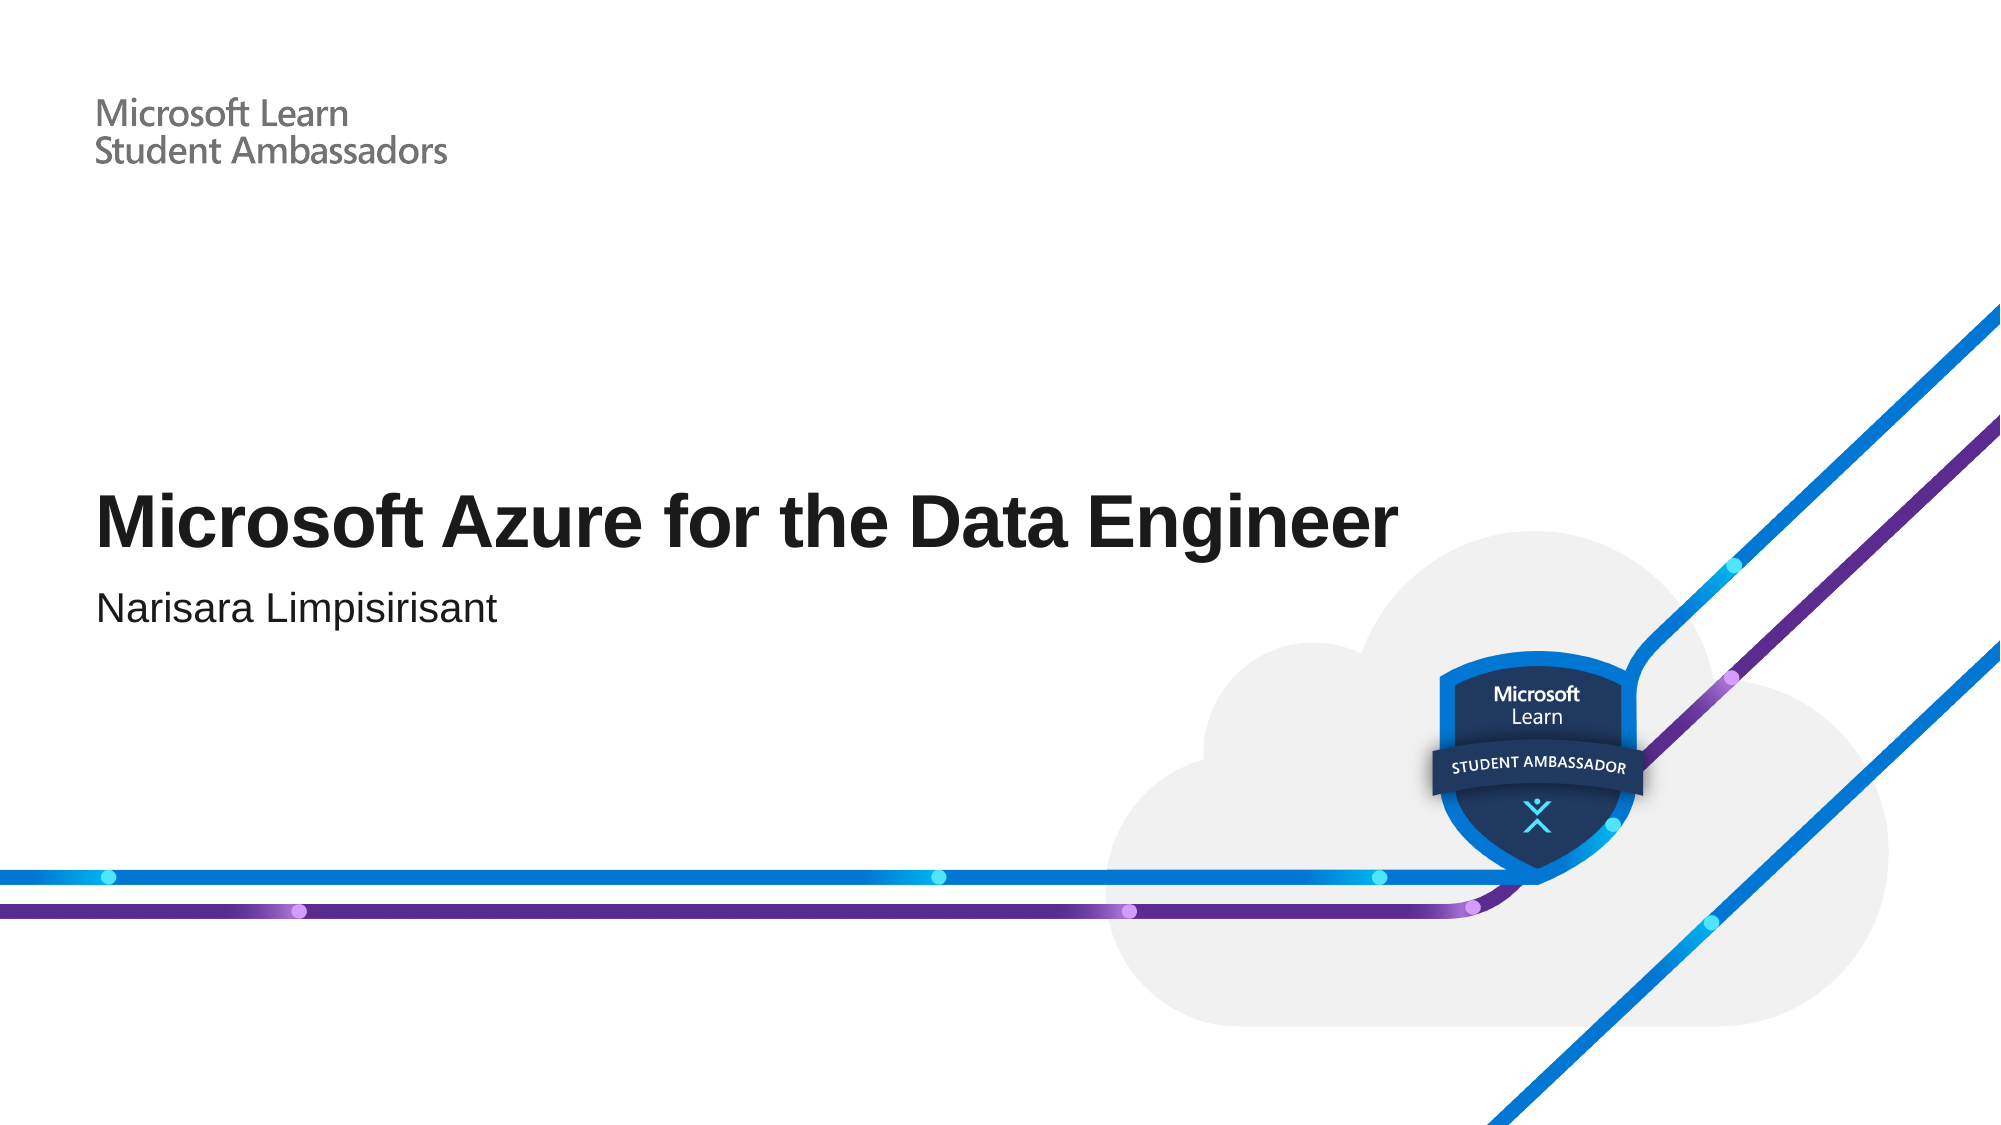

# Microsoft Azure for the Data Engineer
Narisara Limpisirisant